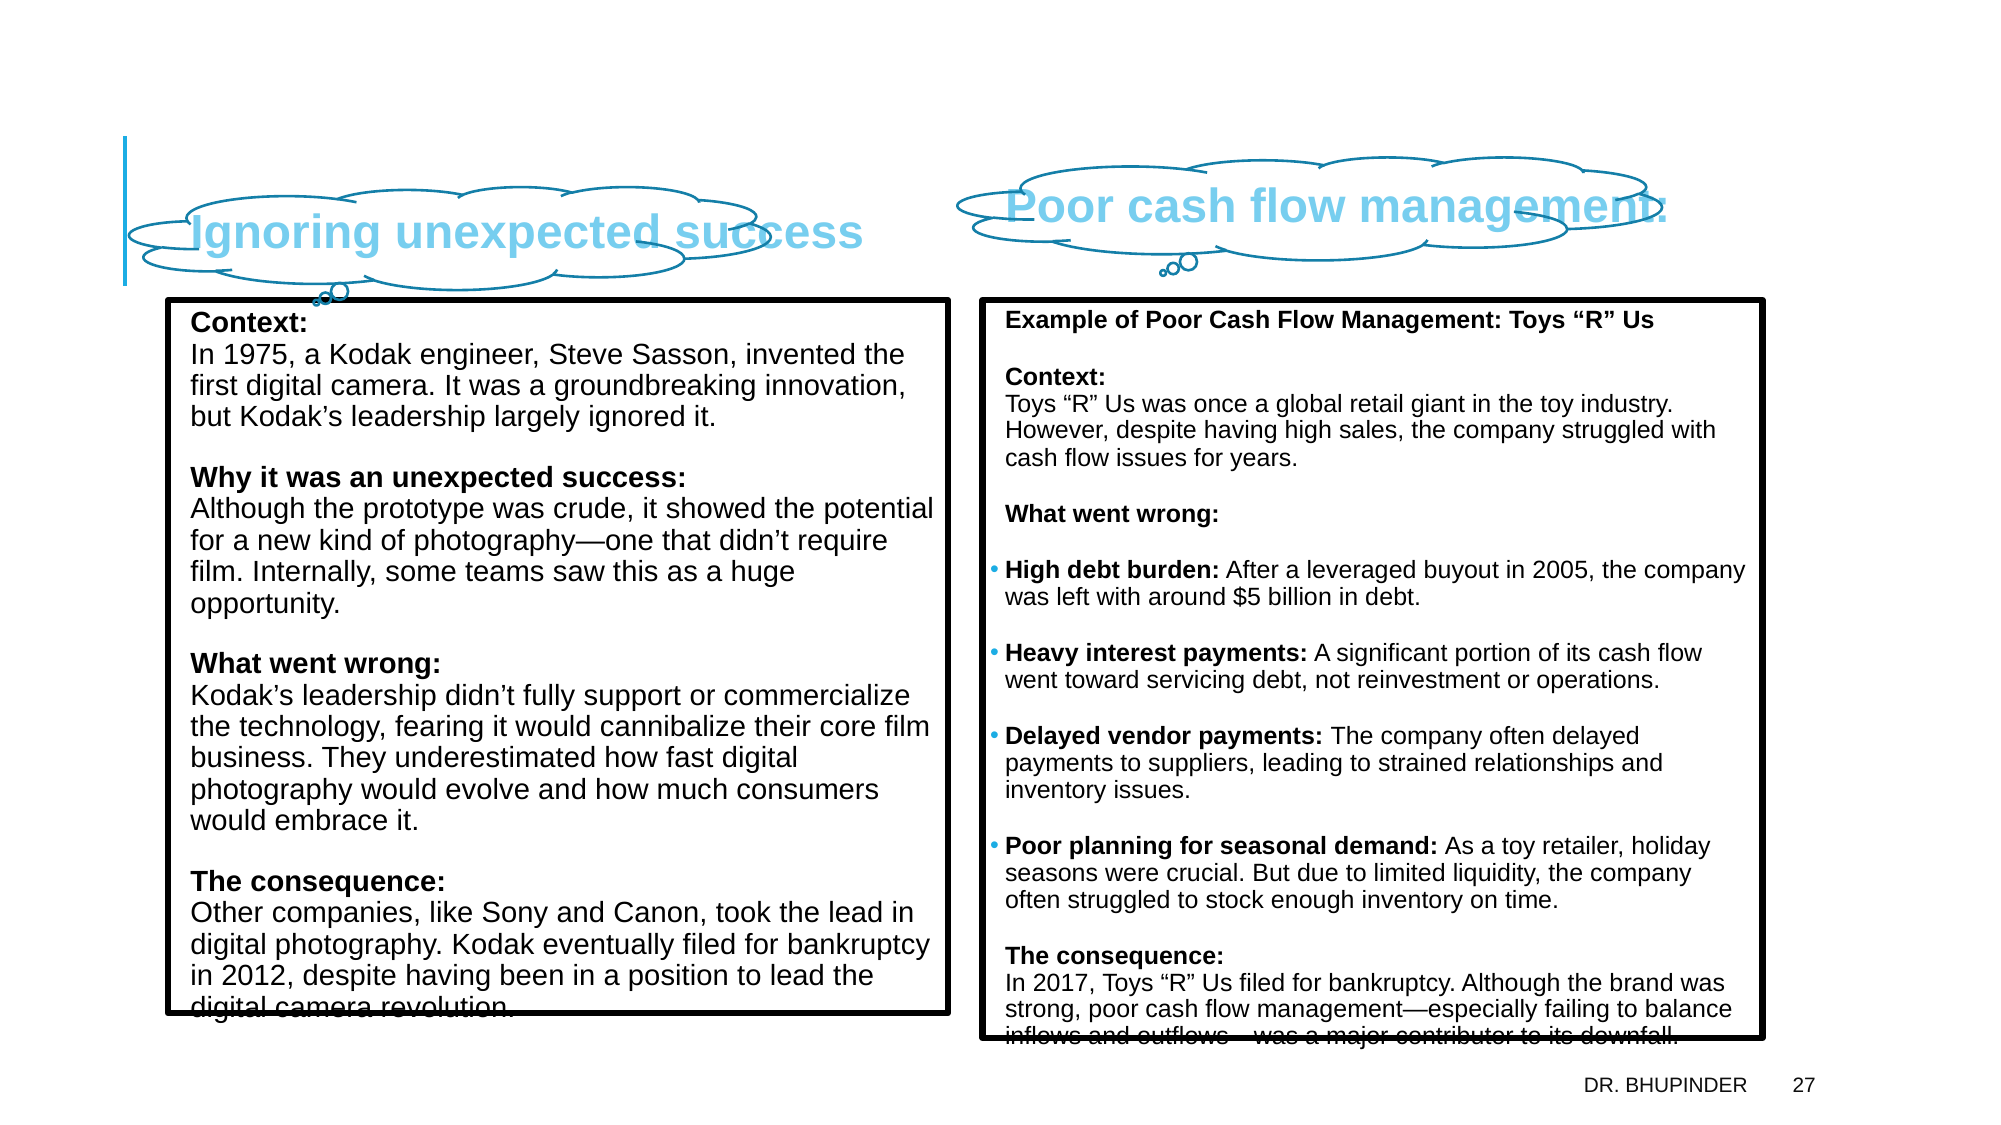

Ignoring unexpected success
Poor cash flow management:

Context:
In 1975, a Kodak engineer, Steve Sasson, invented the first digital camera. It was a groundbreaking innovation, but Kodak’s leadership largely ignored it.
Why it was an unexpected success:
Although the prototype was crude, it showed the potential for a new kind of photography—one that didn’t require film. Internally, some teams saw this as a huge opportunity.
What went wrong:
Kodak’s leadership didn’t fully support or commercialize the technology, fearing it would cannibalize their core film business. They underestimated how fast digital photography would evolve and how much consumers would embrace it.
The consequence:
Other companies, like Sony and Canon, took the lead in digital photography. Kodak eventually filed for bankruptcy in 2012, despite having been in a position to lead the digital camera revolution.

Example of Poor Cash Flow Management: Toys “R” Us
Context:
Toys “R” Us was once a global retail giant in the toy industry. However, despite having high sales, the company struggled with cash flow issues for years.
What went wrong:
High debt burden: After a leveraged buyout in 2005, the company was left with around $5 billion in debt.
Heavy interest payments: A significant portion of its cash flow went toward servicing debt, not reinvestment or operations.
Delayed vendor payments: The company often delayed payments to suppliers, leading to strained relationships and inventory issues.
Poor planning for seasonal demand: As a toy retailer, holiday seasons were crucial. But due to limited liquidity, the company often struggled to stock enough inventory on time.
The consequence:
In 2017, Toys “R” Us filed for bankruptcy. Although the brand was strong, poor cash flow management—especially failing to balance inflows and outflows—was a major contributor to its downfall.

DR. BHUPINDER
27